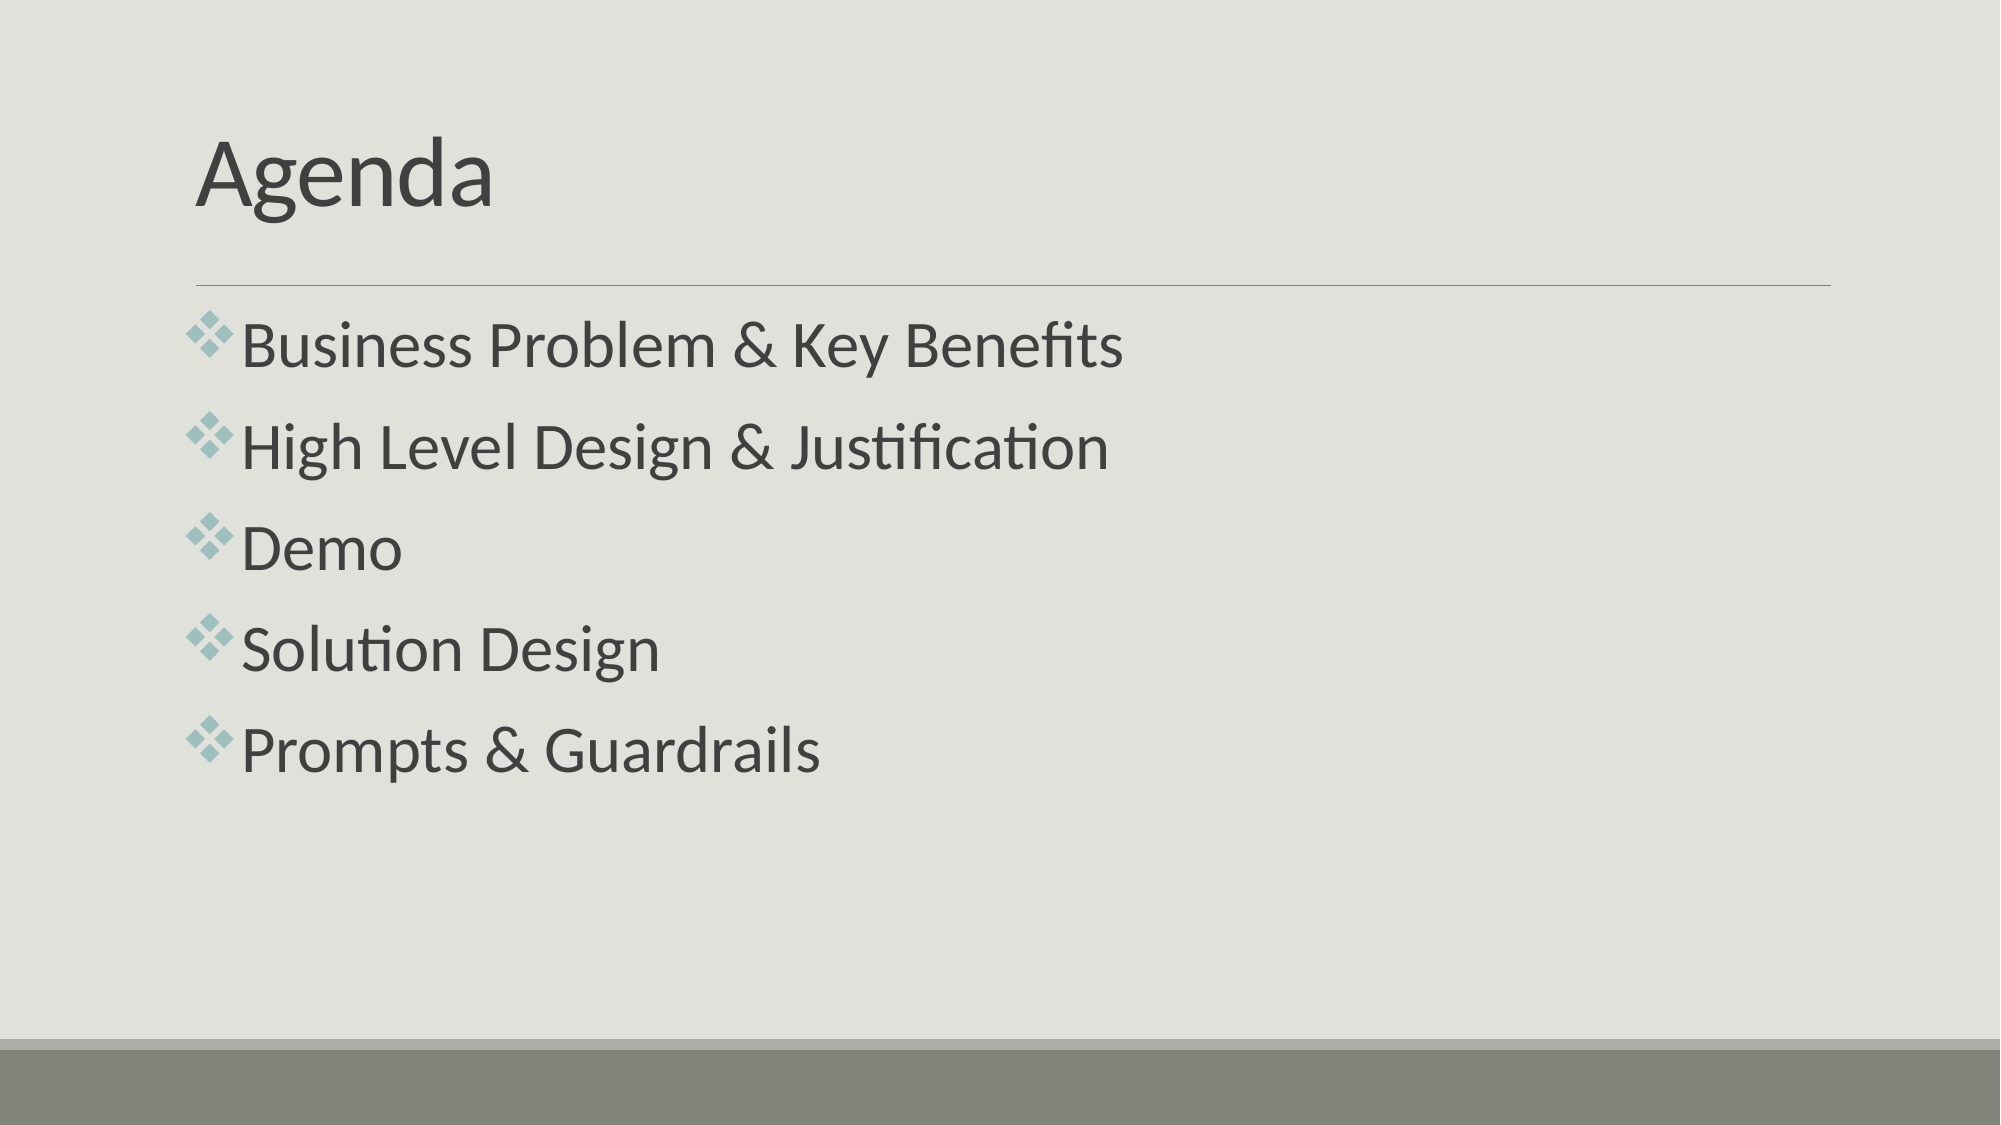

# Agenda
Business Problem & Key Benefits
High Level Design & Justification
Demo
Solution Design
Prompts & Guardrails